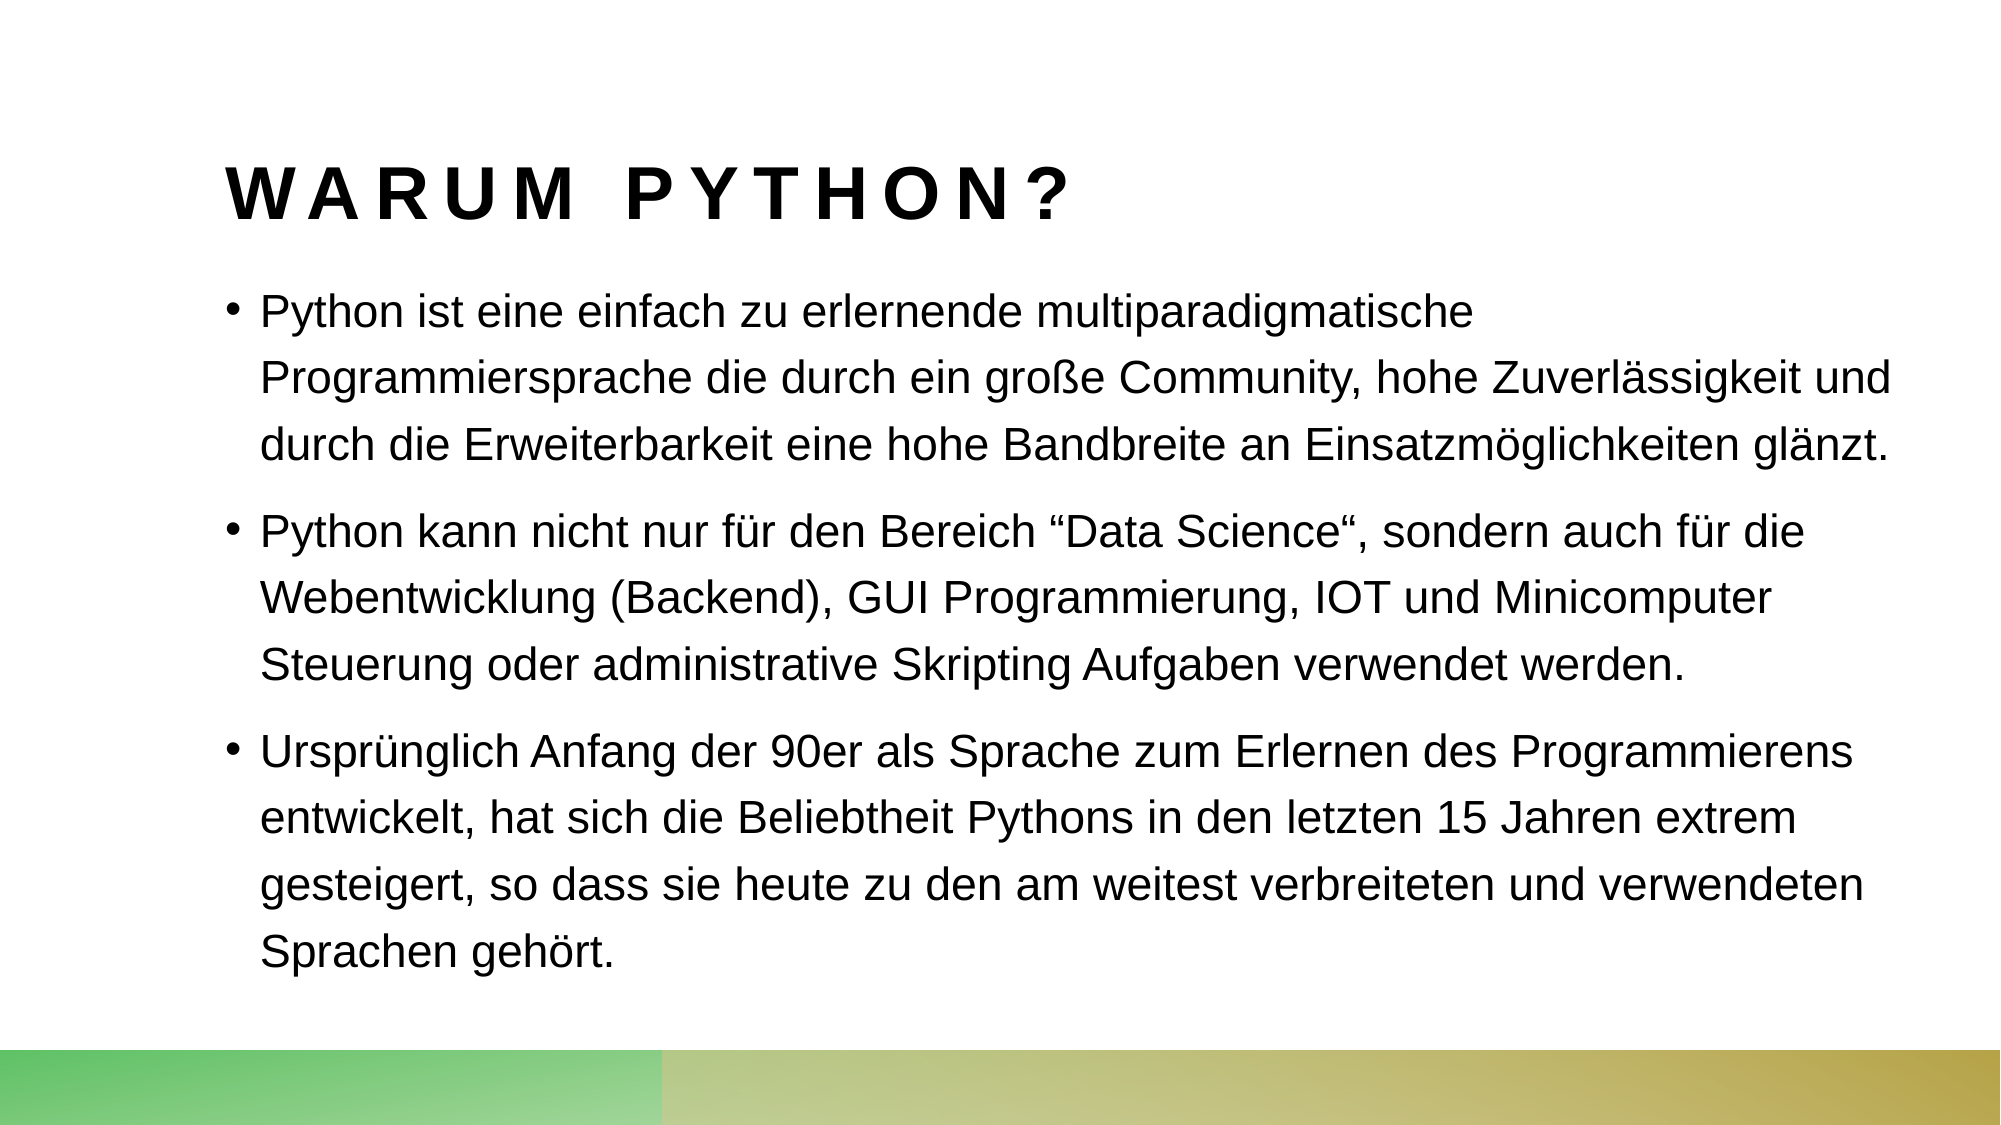

# Warum Python?
Python ist eine einfach zu erlernende multiparadigmatische Programmiersprache die durch ein große Community, hohe Zuverlässigkeit und durch die Erweiterbarkeit eine hohe Bandbreite an Einsatzmöglichkeiten glänzt.
Python kann nicht nur für den Bereich “Data Science“, sondern auch für die Webentwicklung (Backend), GUI Programmierung, IOT und Minicomputer Steuerung oder administrative Skripting Aufgaben verwendet werden.
Ursprünglich Anfang der 90er als Sprache zum Erlernen des Programmierens entwickelt, hat sich die Beliebtheit Pythons in den letzten 15 Jahren extrem gesteigert, so dass sie heute zu den am weitest verbreiteten und verwendeten Sprachen gehört.